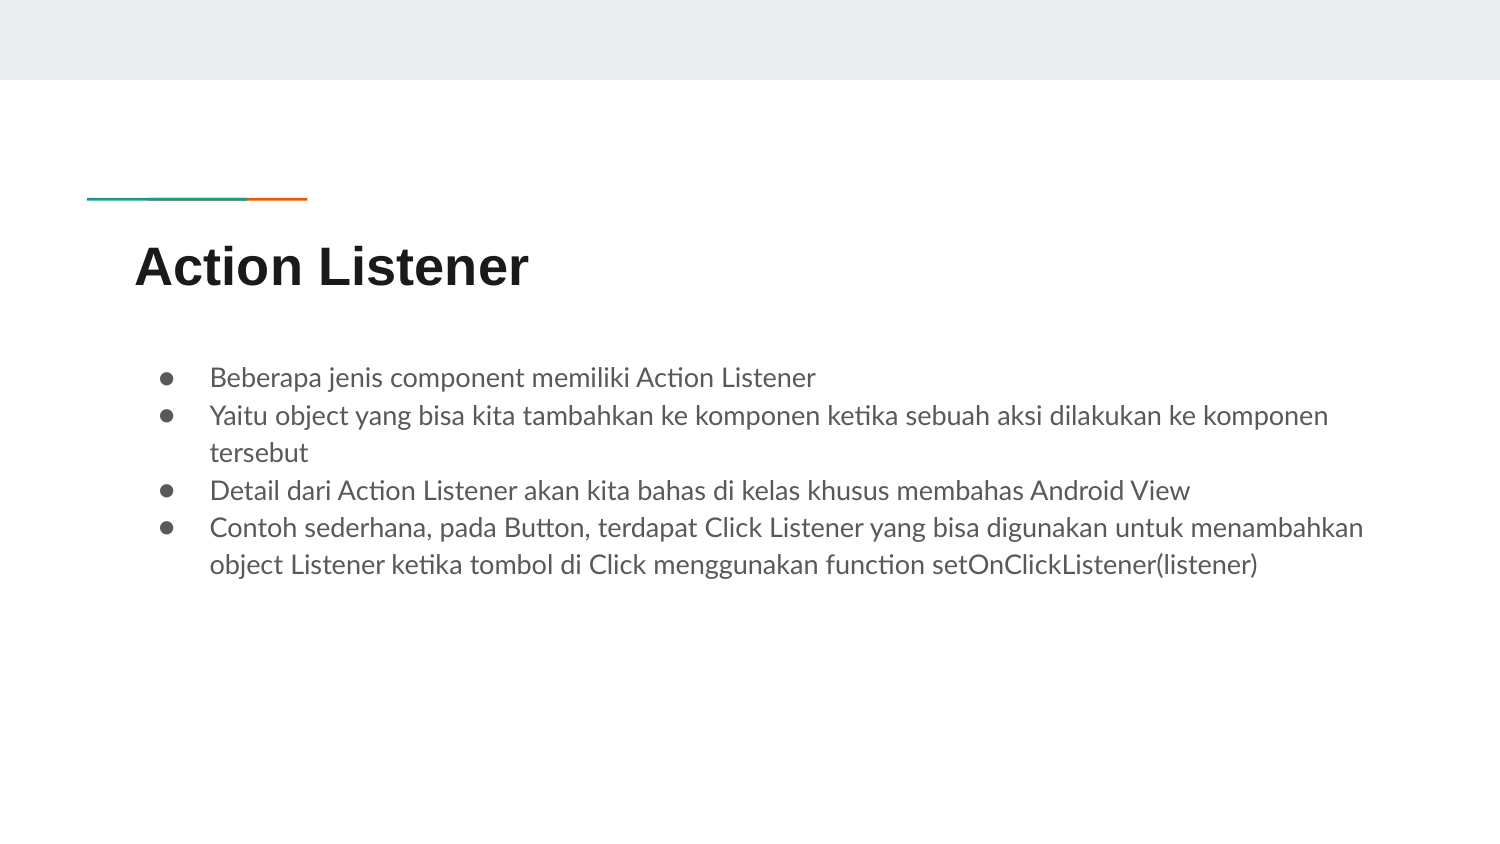

# Action Listener
Beberapa jenis component memiliki Action Listener
Yaitu object yang bisa kita tambahkan ke komponen ketika sebuah aksi dilakukan ke komponen tersebut
Detail dari Action Listener akan kita bahas di kelas khusus membahas Android View
Contoh sederhana, pada Button, terdapat Click Listener yang bisa digunakan untuk menambahkan object Listener ketika tombol di Click menggunakan function setOnClickListener(listener)